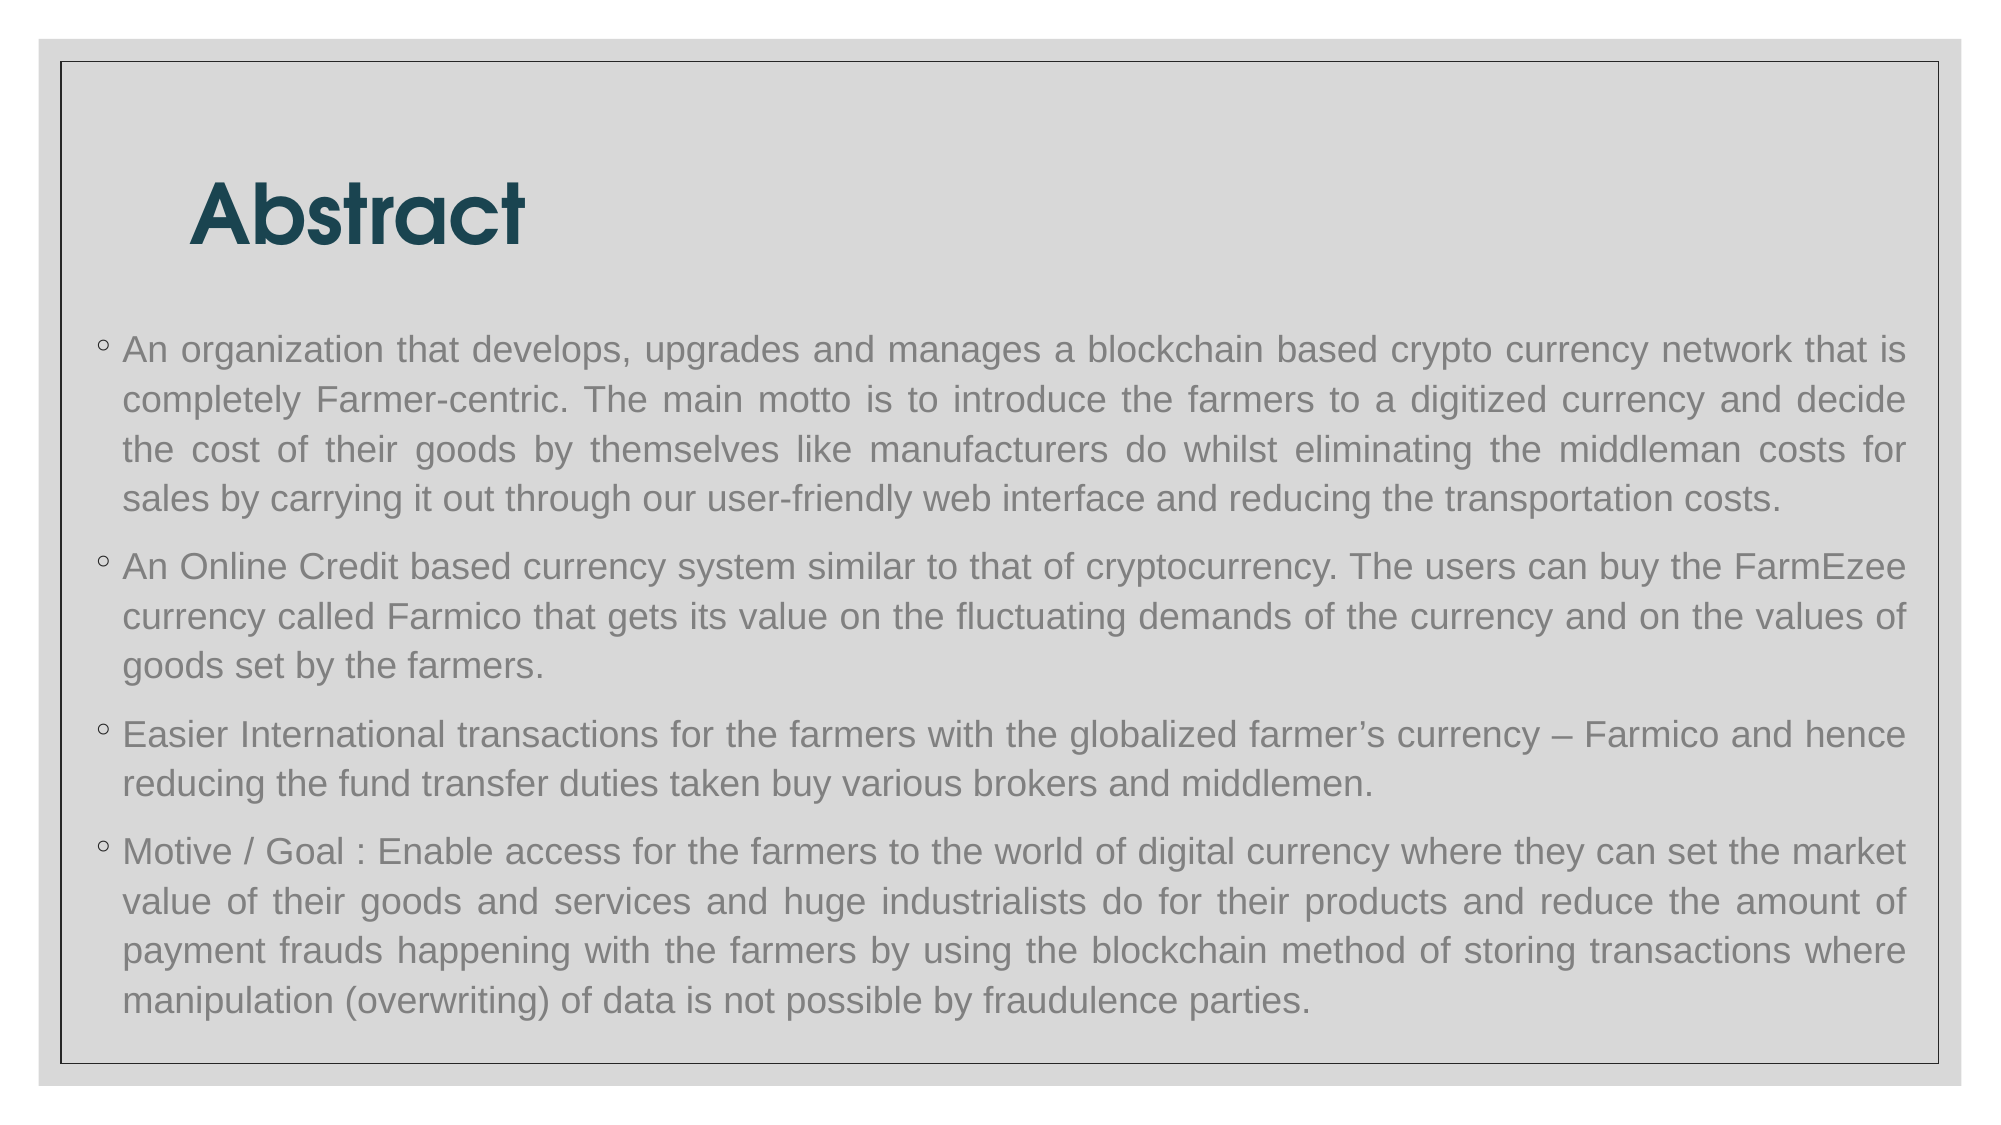

# Abstract
An organization that develops, upgrades and manages a blockchain based crypto currency network that is completely Farmer-centric. The main motto is to introduce the farmers to a digitized currency and decide the cost of their goods by themselves like manufacturers do whilst eliminating the middleman costs for sales by carrying it out through our user-friendly web interface and reducing the transportation costs.
An Online Credit based currency system similar to that of cryptocurrency. The users can buy the FarmEzee currency called Farmico that gets its value on the fluctuating demands of the currency and on the values of goods set by the farmers.
Easier International transactions for the farmers with the globalized farmer’s currency – Farmico and hence reducing the fund transfer duties taken buy various brokers and middlemen.
Motive / Goal : Enable access for the farmers to the world of digital currency where they can set the market value of their goods and services and huge industrialists do for their products and reduce the amount of payment frauds happening with the farmers by using the blockchain method of storing transactions where manipulation (overwriting) of data is not possible by fraudulence parties.